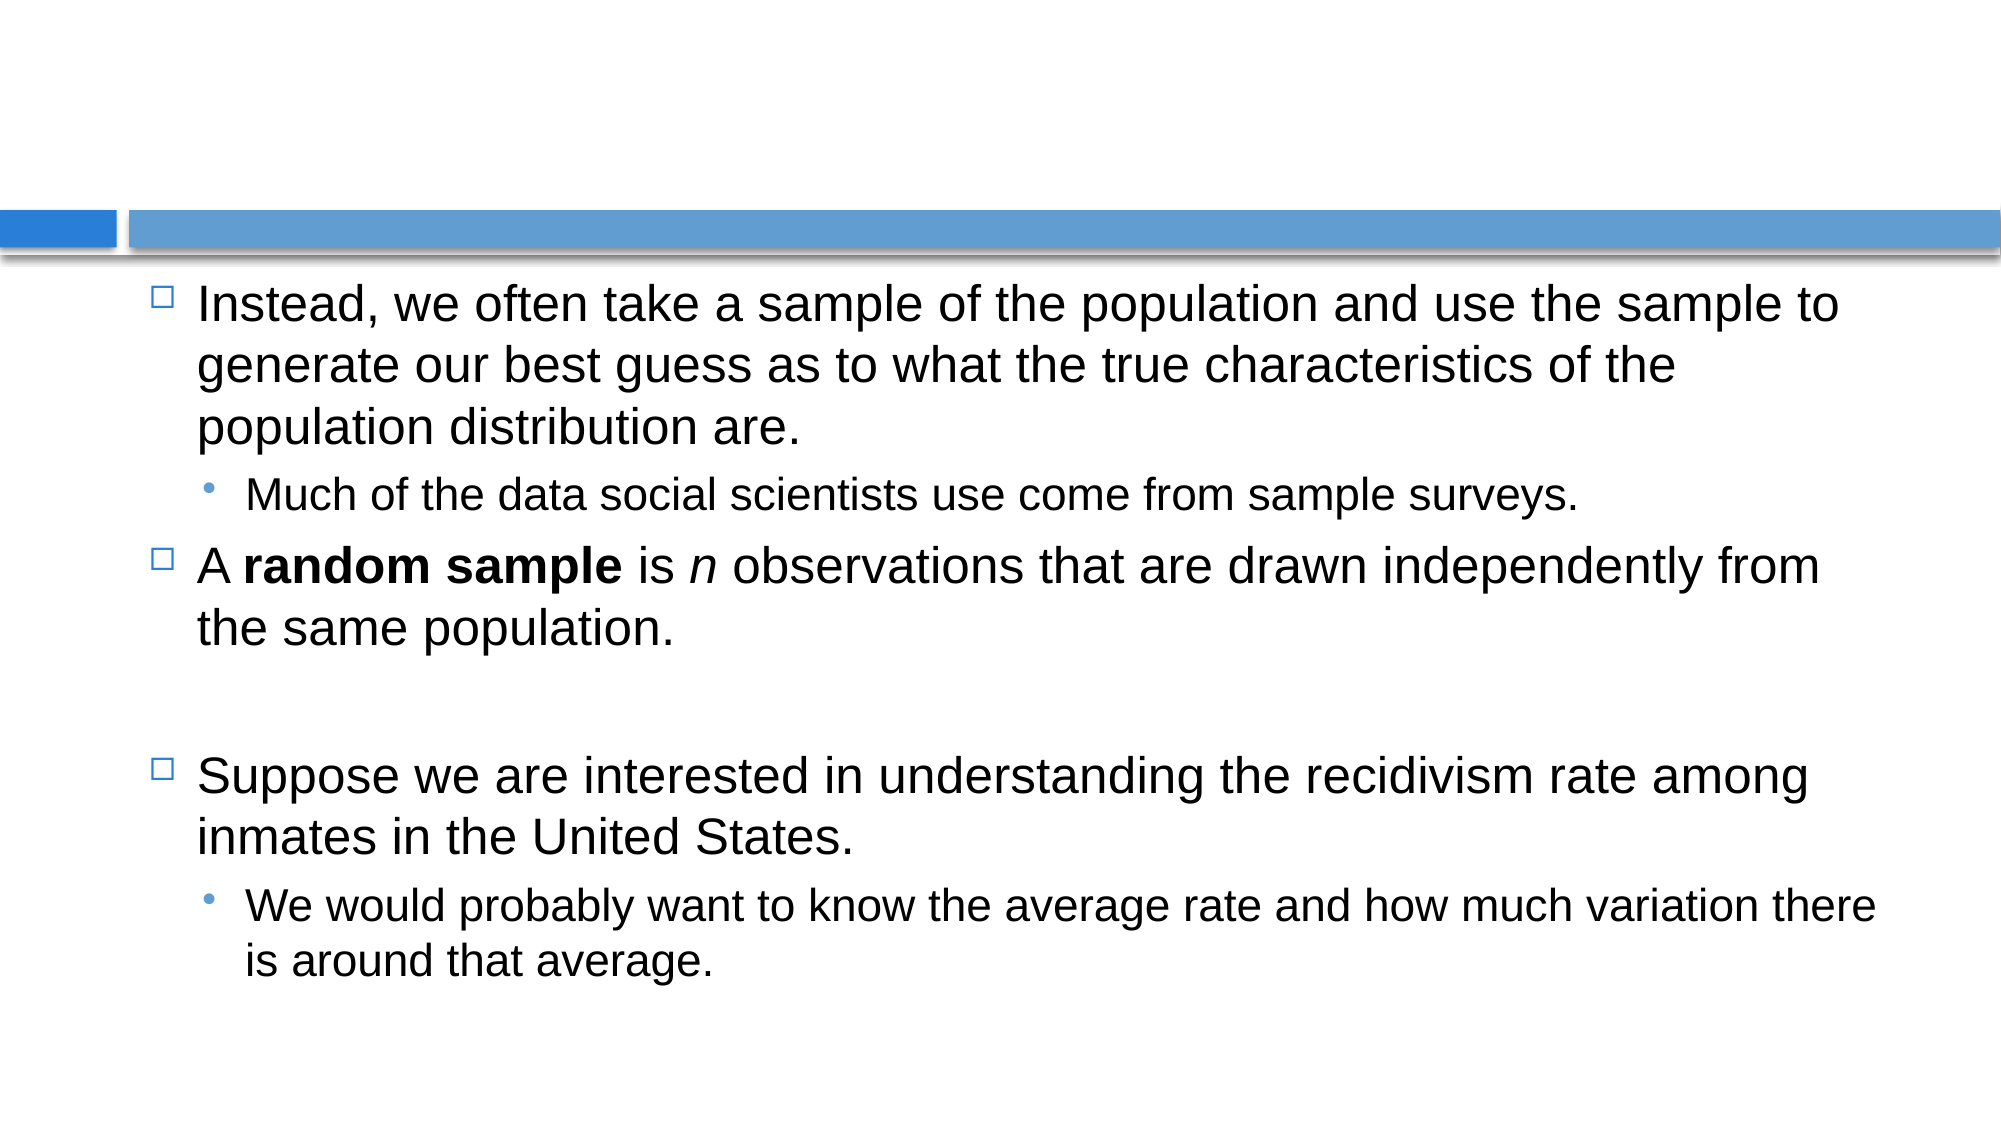

#
Instead, we often take a sample of the population and use the sample to generate our best guess as to what the true characteristics of the population distribution are.
Much of the data social scientists use come from sample surveys.
A random sample is n observations that are drawn independently from the same population.

Suppose we are interested in understanding the recidivism rate among inmates in the United States.
We would probably want to know the average rate and how much variation there is around that average.